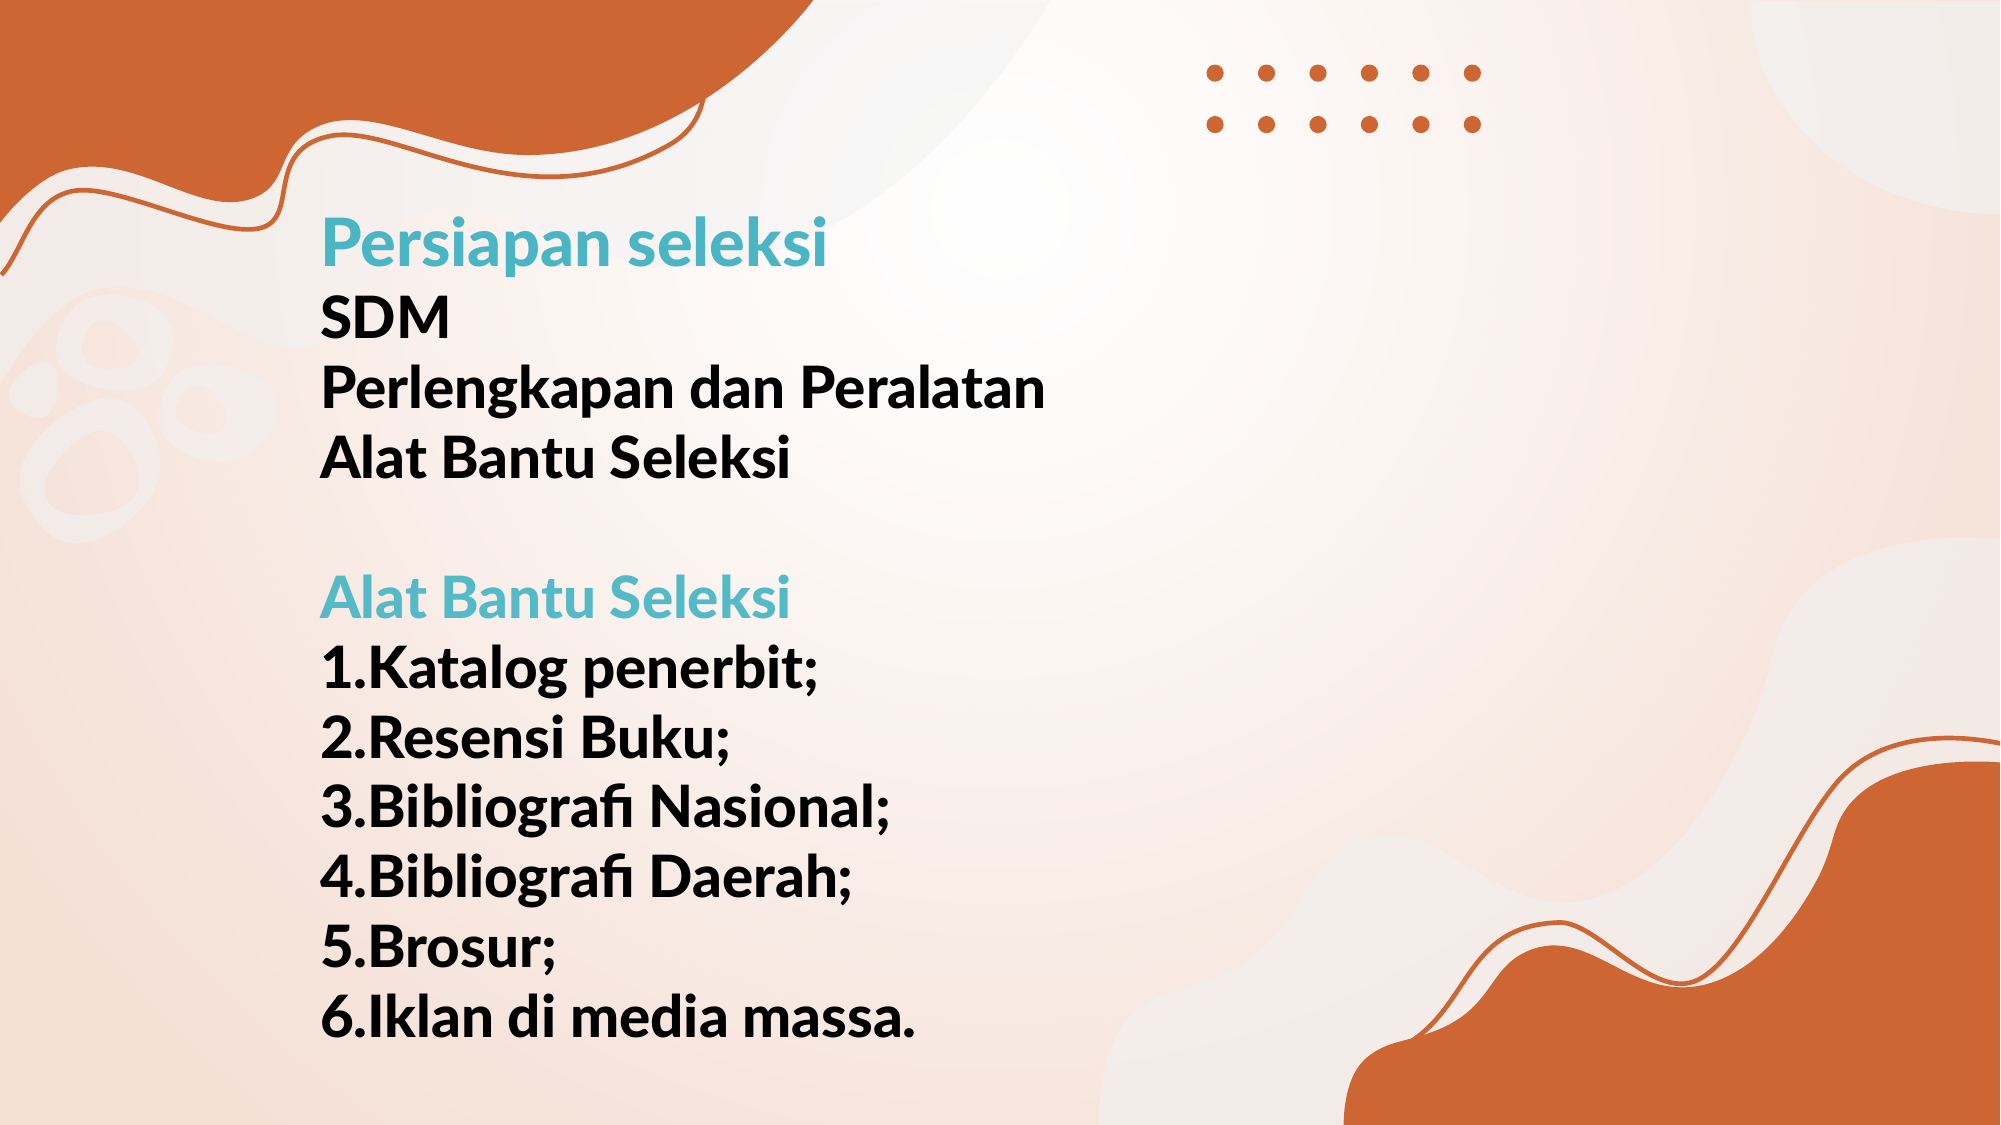

Persiapan seleksi
SDM
Perlengkapan dan Peralatan
Alat Bantu Seleksi

Alat Bantu Seleksi
1.Katalog penerbit;
2.Resensi Buku;
3.Bibliografi Nasional;
4.Bibliografi Daerah;
5.Brosur;
6.Iklan di media massa.